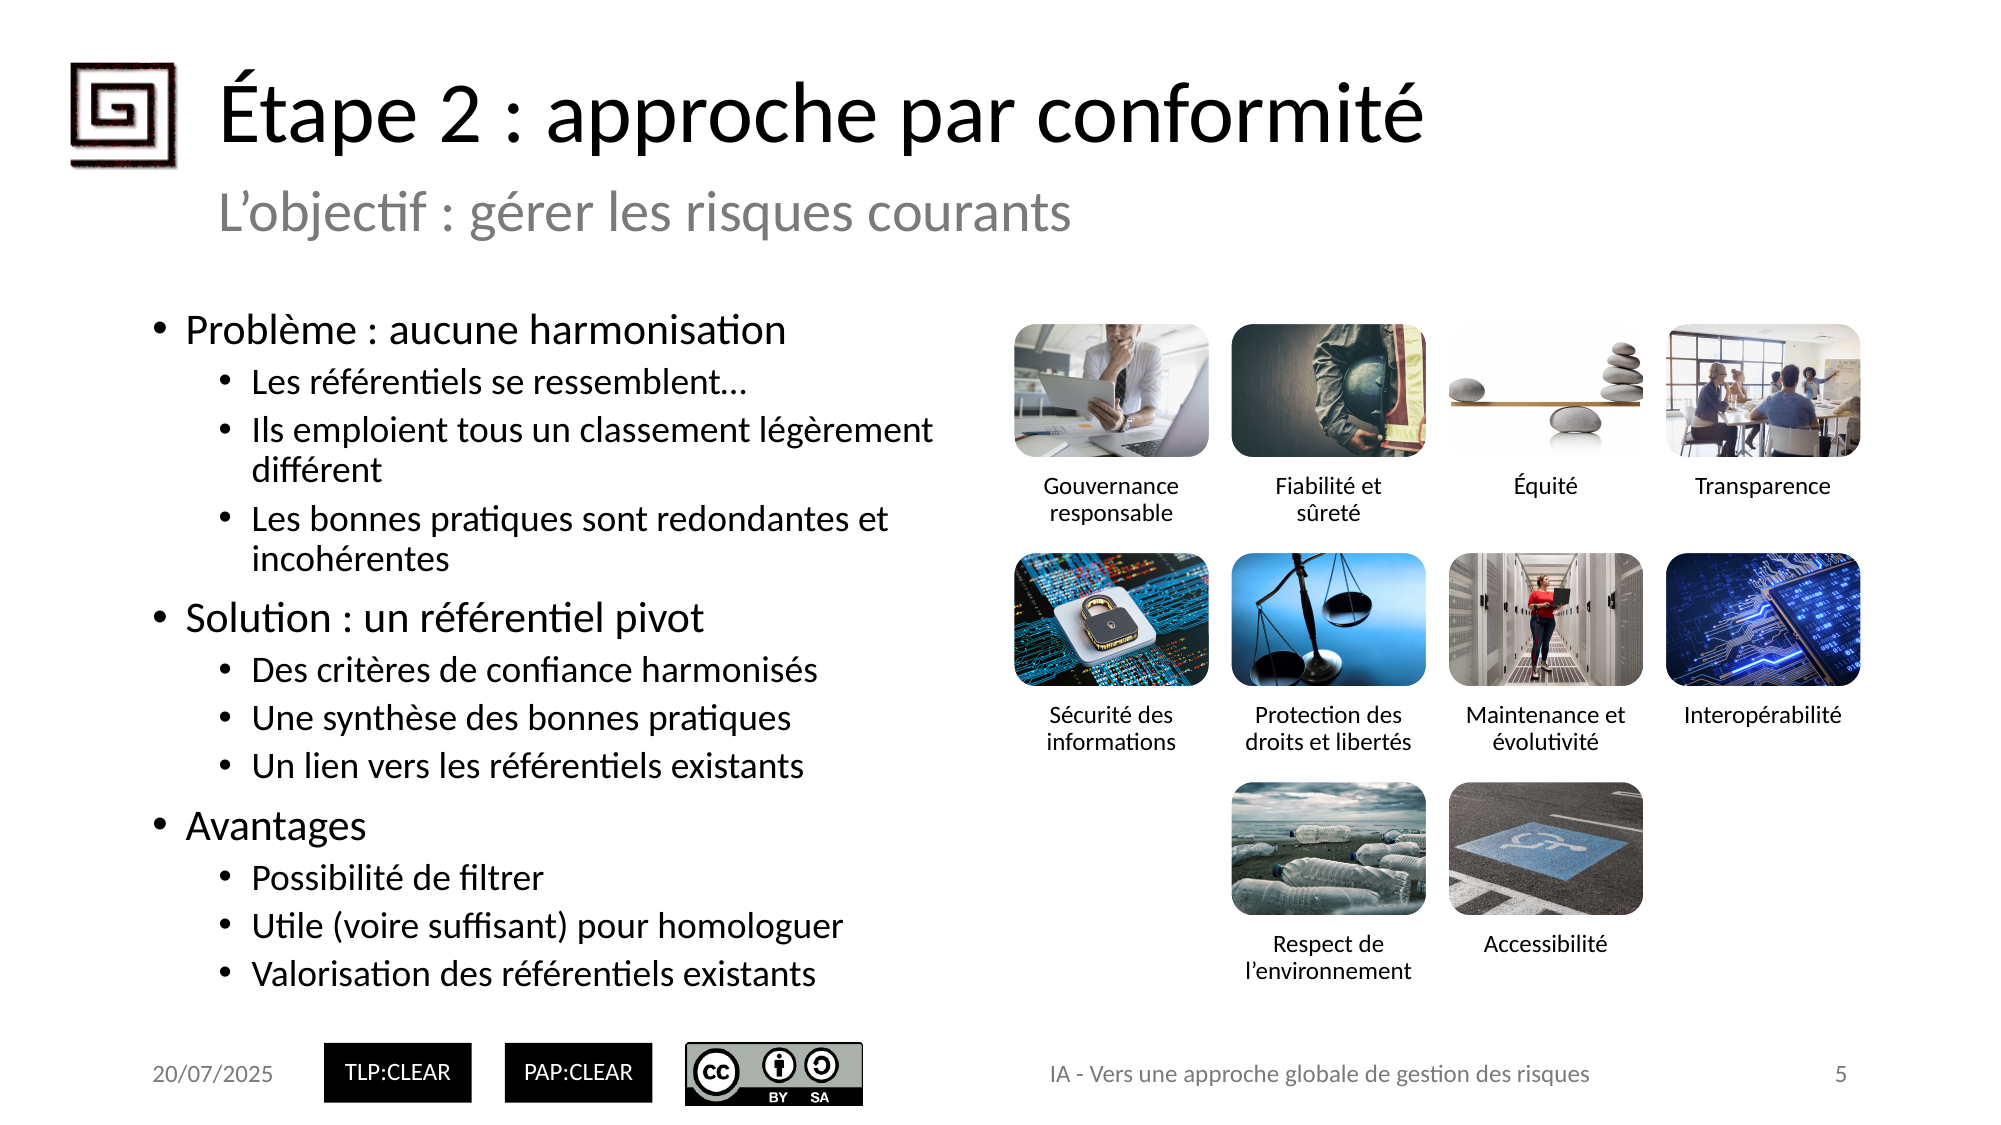

# Étape 2 : approche par conformité
L’objectif : gérer les risques courants
Problème : aucune harmonisation
Les référentiels se ressemblent…
Ils emploient tous un classement légèrement différent
Les bonnes pratiques sont redondantes et incohérentes
Solution : un référentiel pivot
Des critères de confiance harmonisés
Une synthèse des bonnes pratiques
Un lien vers les référentiels existants
Avantages
Possibilité de filtrer
Utile (voire suffisant) pour homologuer
Valorisation des référentiels existants
Gouvernance responsable
Fiabilité et sûreté
Équité
Transparence
Sécurité des informations
Protection des droits et libertés
Maintenance et évolutivité
Interopérabilité
Respect de l’environnement
Accessibilité
20/07/2025
IA - Vers une approche globale de gestion des risques
5